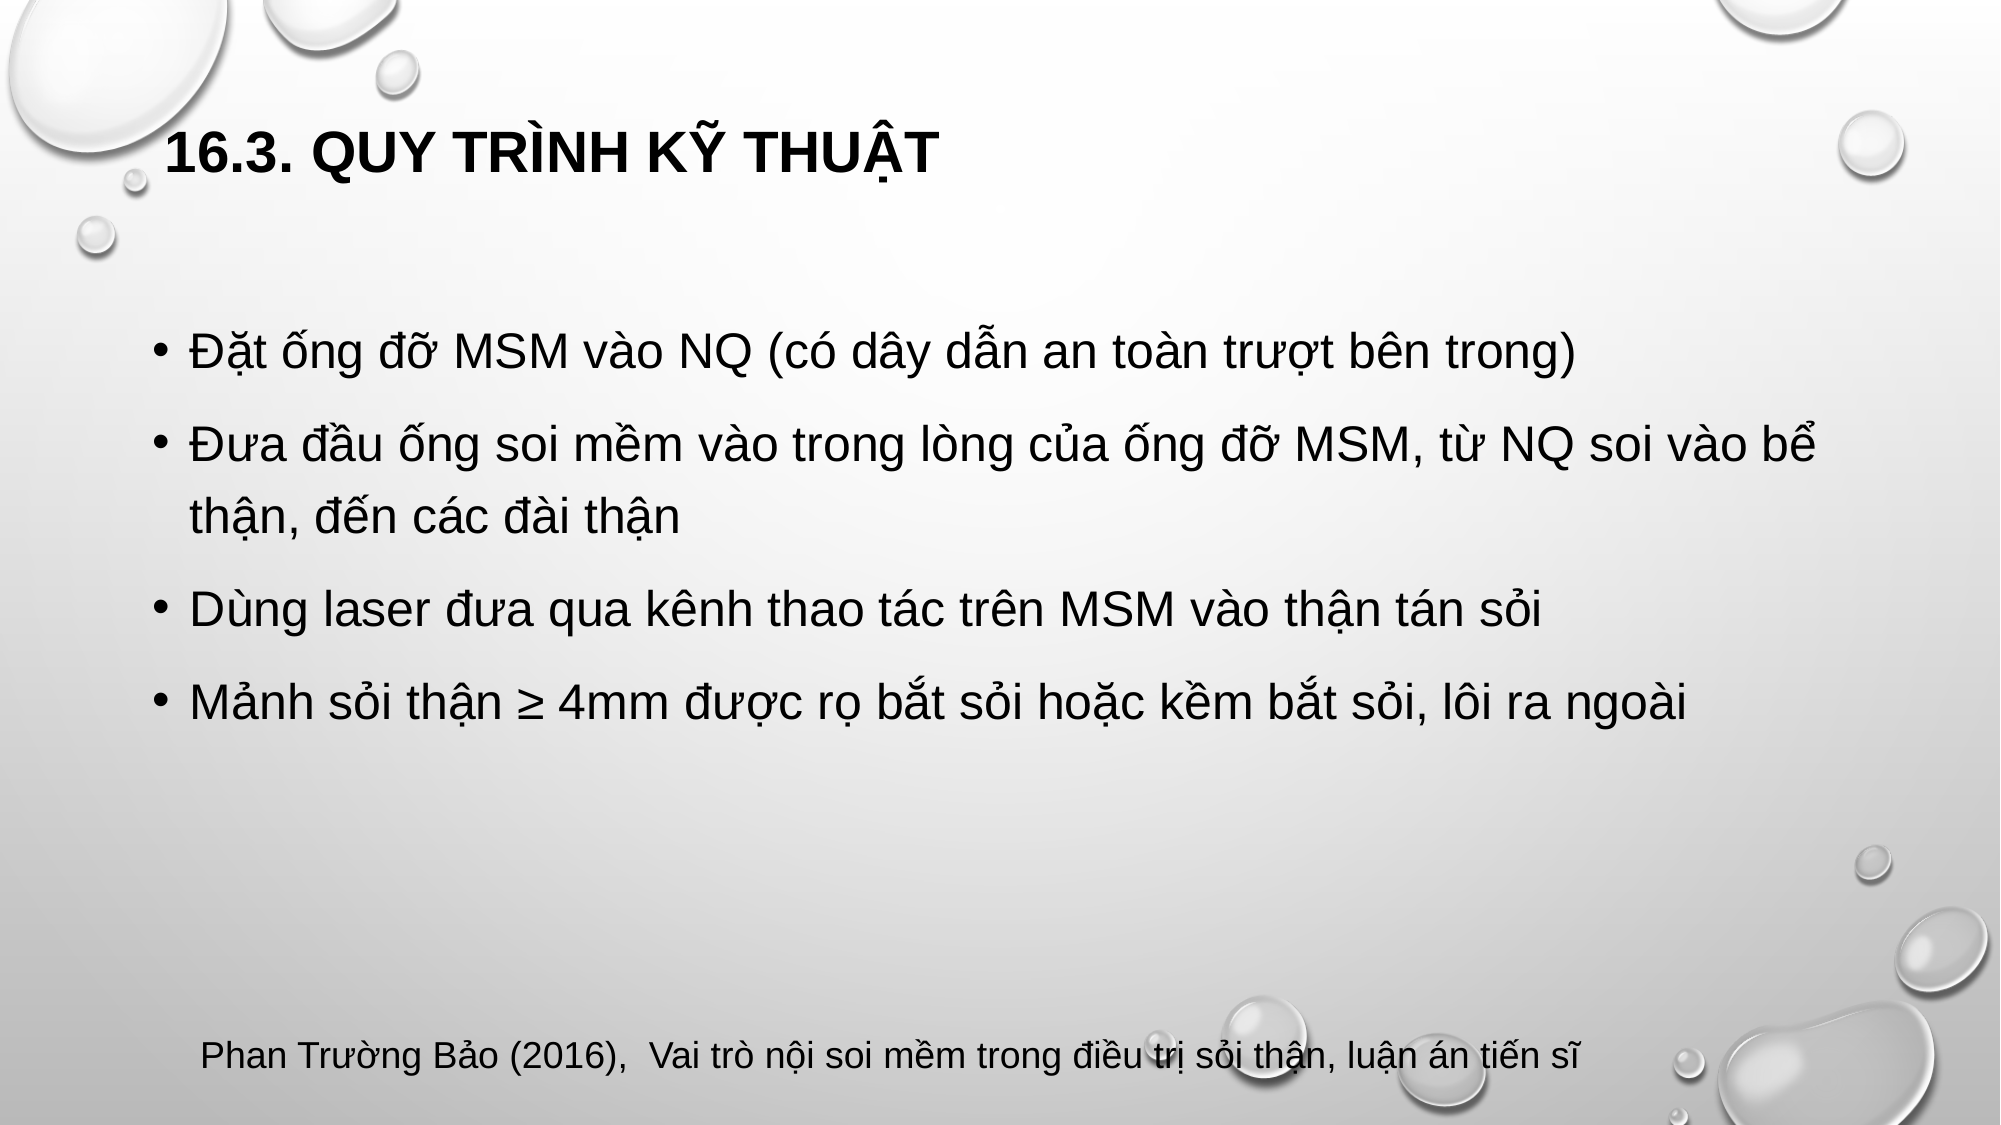

# 16.3. QUY TRÌNH KỸ THUẬT
Đặt ống đỡ MSM vào NQ (có dây dẫn an toàn trượt bên trong)
Đưa đầu ống soi mềm vào trong lòng của ống đỡ MSM, từ NQ soi vào bể thận, đến các đài thận
Dùng laser đưa qua kênh thao tác trên MSM vào thận tán sỏi
Mảnh sỏi thận ≥ 4mm được rọ bắt sỏi hoặc kềm bắt sỏi, lôi ra ngoài

Phan Trường Bảo (2016),  Vai trò nội soi mềm trong điều trị sỏi thận, luận án tiến sĩ